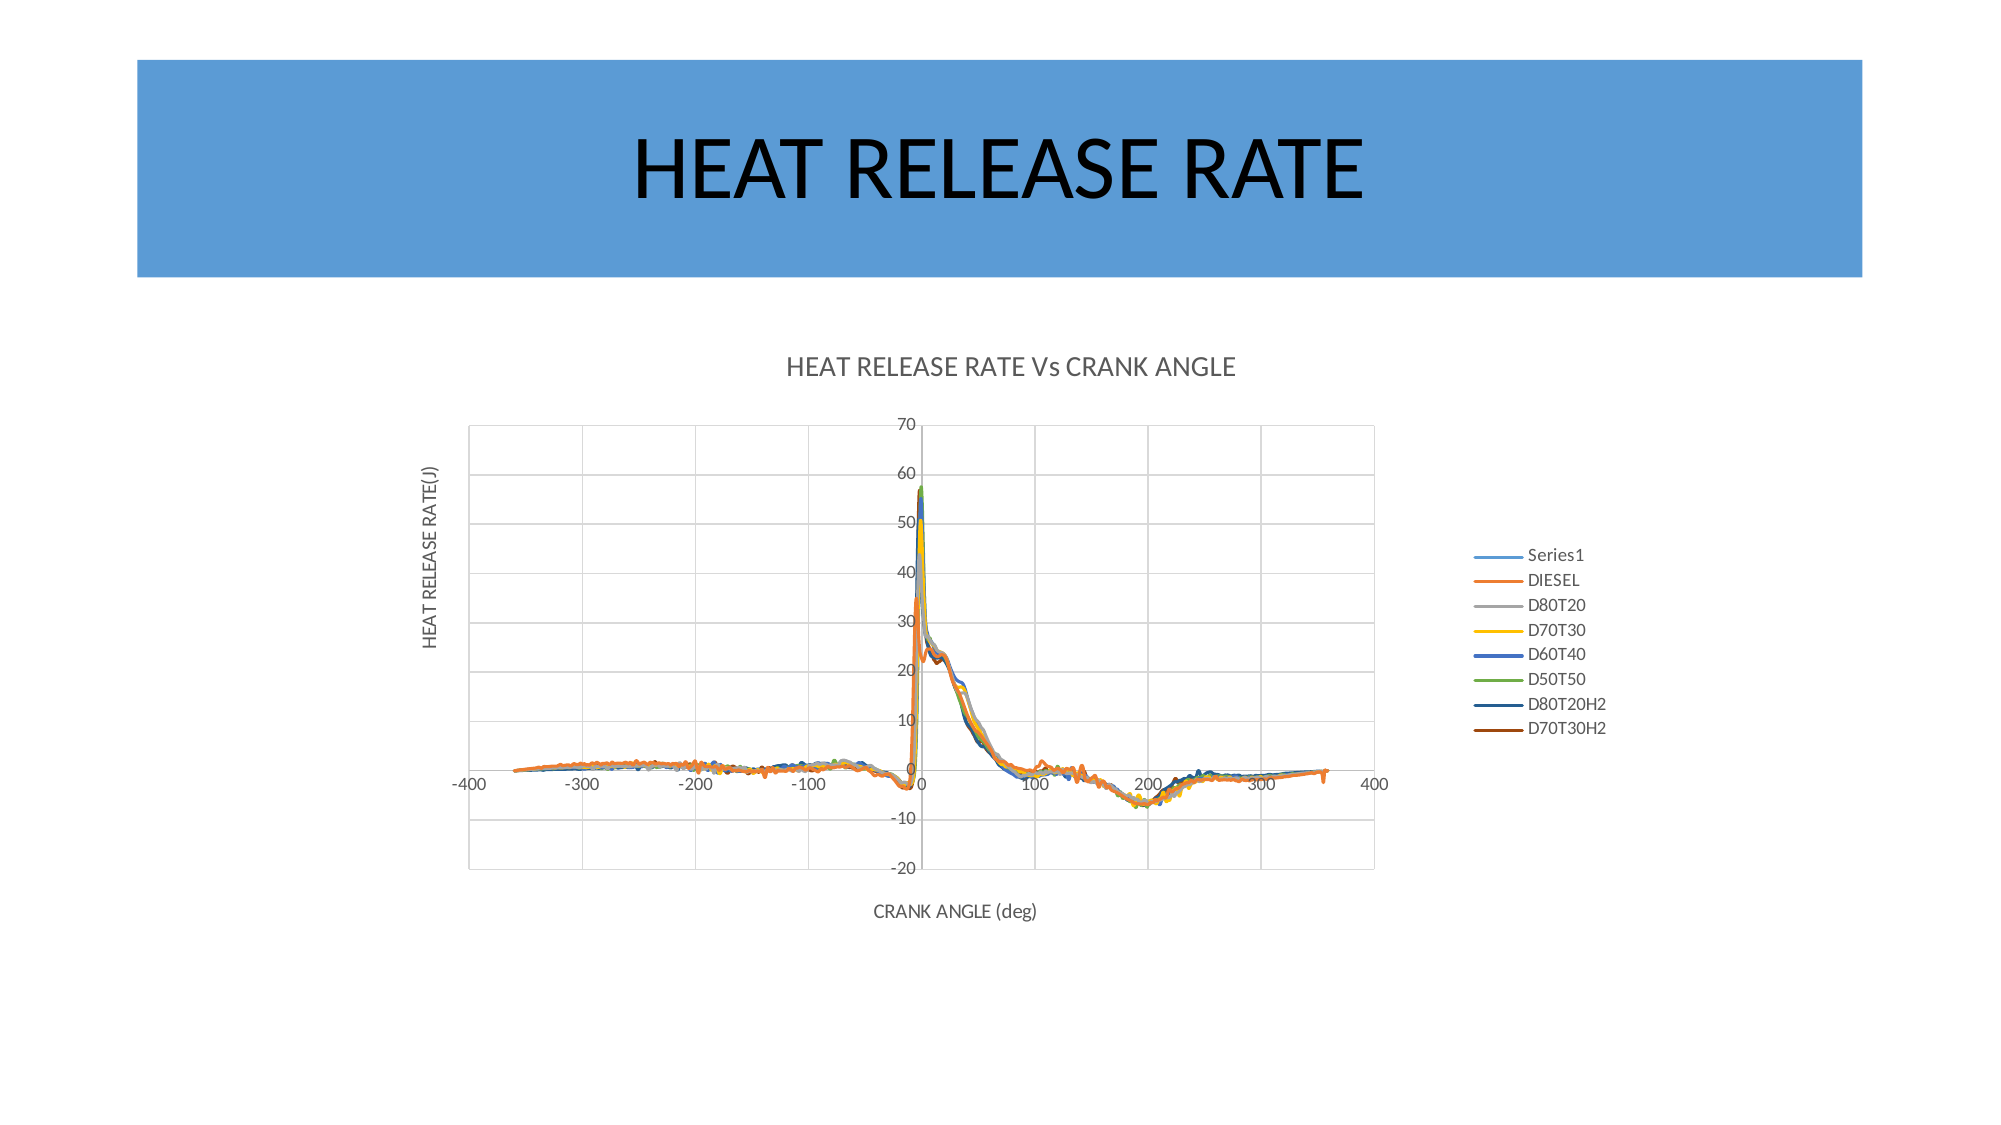

# HEAT RELEASE RATE

### Chart: HEAT RELEASE RATE Vs CRANK ANGLE

| Category |  | DIESEL | D80T20 | D70T30 | D60T40 | D50T50 | D80T20H2 | D70T30H2 |
|---|---|---|---|---|---|---|---|---|